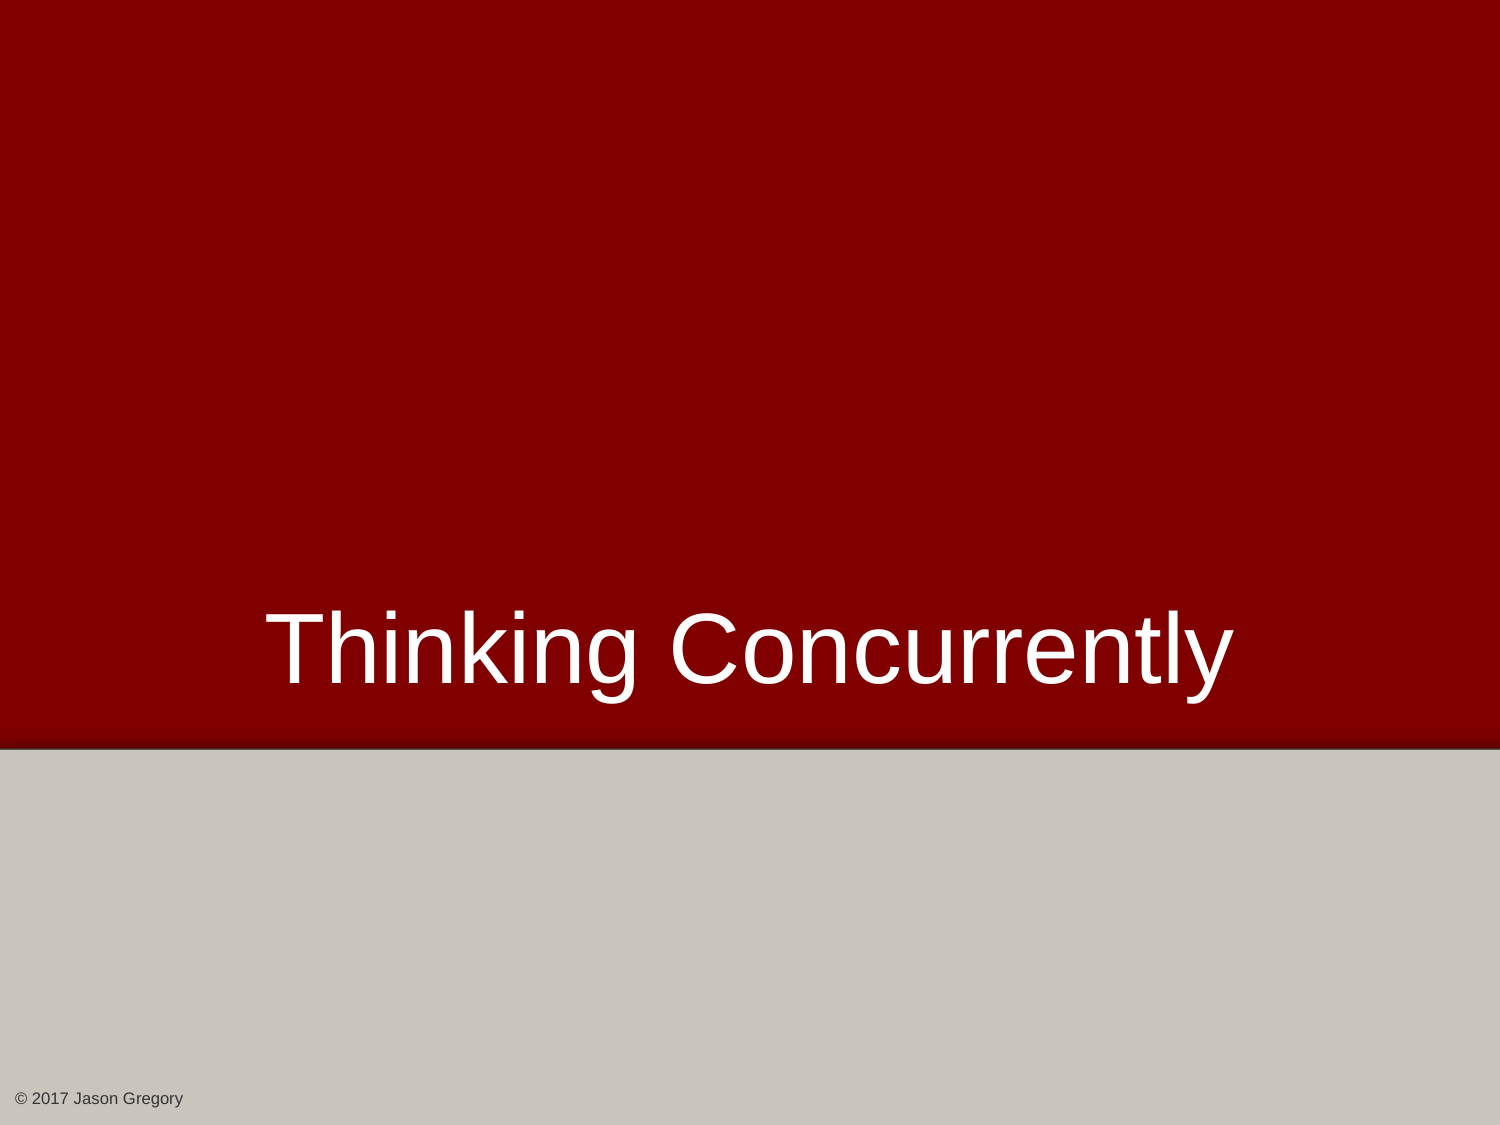

# Thinking Concurrently

© 2017 Jason Gregory